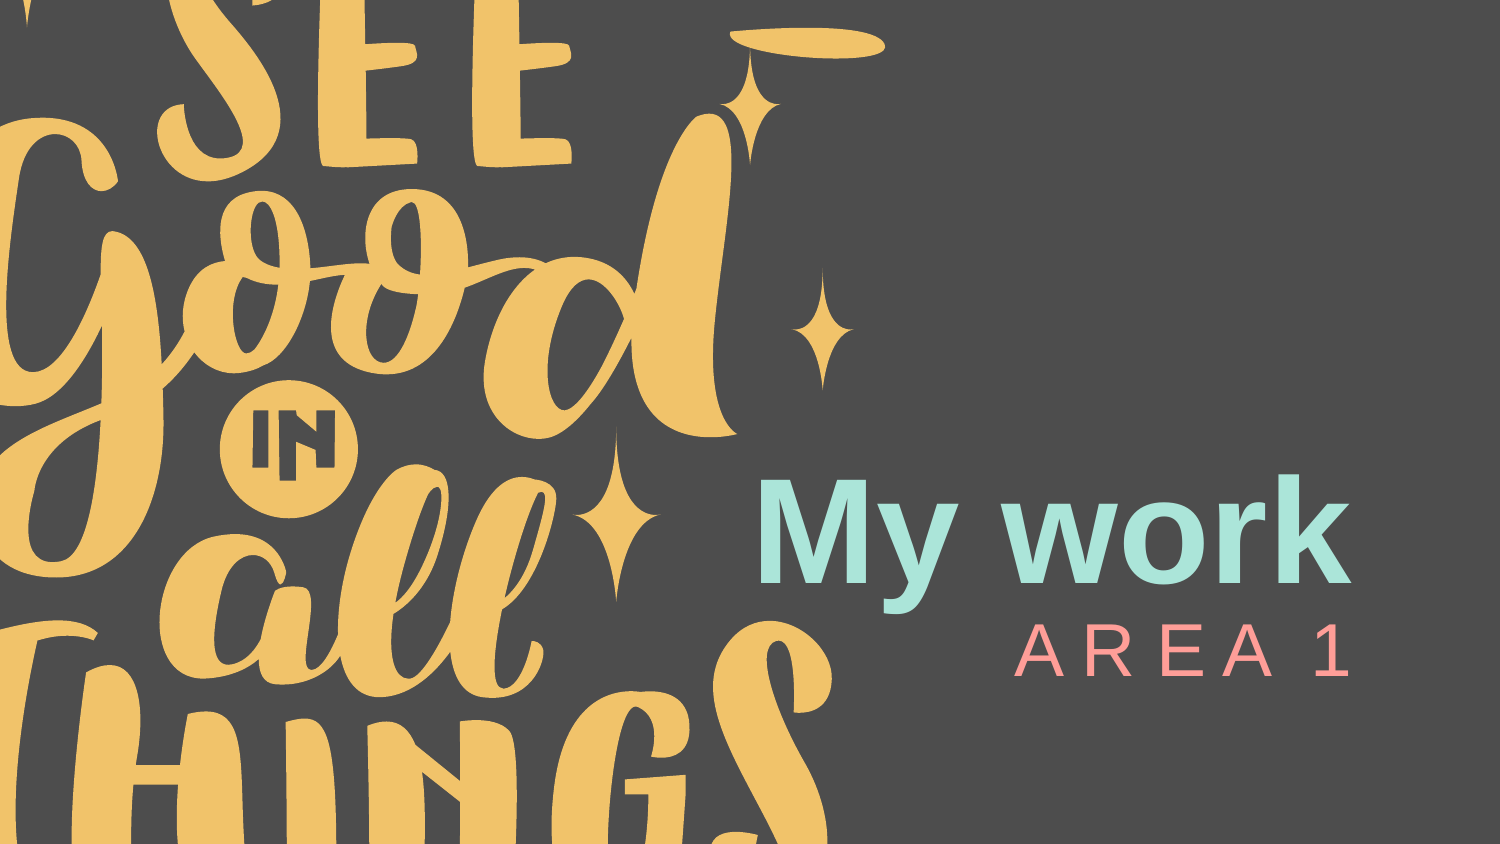

My work
# A R E A  1